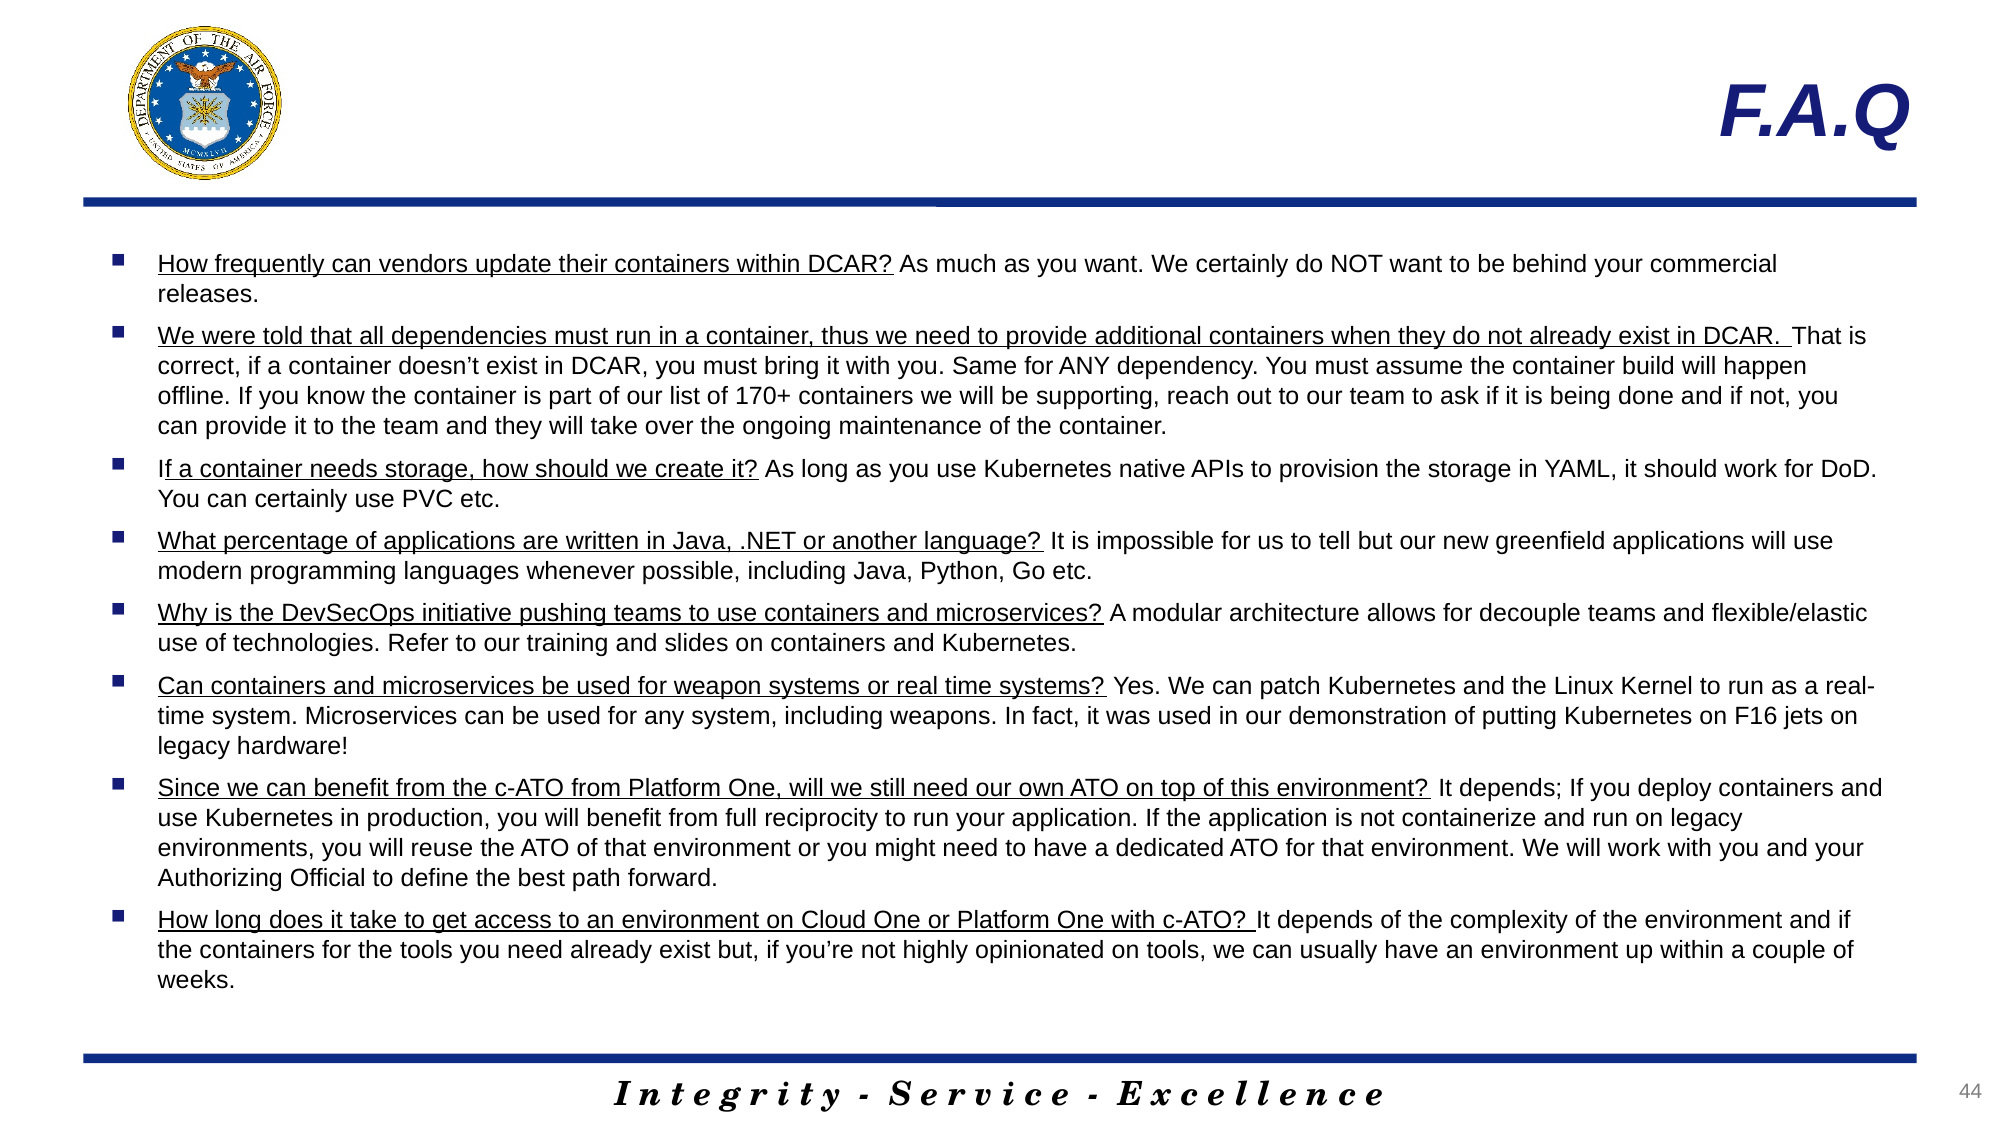

# F.A.Q
How frequently can vendors update their containers within DCAR? As much as you want. We certainly do NOT want to be behind your commercial releases.
We were told that all dependencies must run in a container, thus we need to provide additional containers when they do not already exist in DCAR. That is correct, if a container doesn’t exist in DCAR, you must bring it with you. Same for ANY dependency. You must assume the container build will happen offline. If you know the container is part of our list of 170+ containers we will be supporting, reach out to our team to ask if it is being done and if not, you can provide it to the team and they will take over the ongoing maintenance of the container.
If a container needs storage, how should we create it? As long as you use Kubernetes native APIs to provision the storage in YAML, it should work for DoD. You can certainly use PVC etc.
What percentage of applications are written in Java, .NET or another language? It is impossible for us to tell but our new greenfield applications will use modern programming languages whenever possible, including Java, Python, Go etc.
Why is the DevSecOps initiative pushing teams to use containers and microservices? A modular architecture allows for decouple teams and flexible/elastic use of technologies. Refer to our training and slides on containers and Kubernetes.
Can containers and microservices be used for weapon systems or real time systems? Yes. We can patch Kubernetes and the Linux Kernel to run as a real-time system. Microservices can be used for any system, including weapons. In fact, it was used in our demonstration of putting Kubernetes on F16 jets on legacy hardware!
Since we can benefit from the c-ATO from Platform One, will we still need our own ATO on top of this environment? It depends; If you deploy containers and use Kubernetes in production, you will benefit from full reciprocity to run your application. If the application is not containerize and run on legacy environments, you will reuse the ATO of that environment or you might need to have a dedicated ATO for that environment. We will work with you and your Authorizing Official to define the best path forward.
How long does it take to get access to an environment on Cloud One or Platform One with c-ATO? It depends of the complexity of the environment and if the containers for the tools you need already exist but, if you’re not highly opinionated on tools, we can usually have an environment up within a couple of weeks.
44